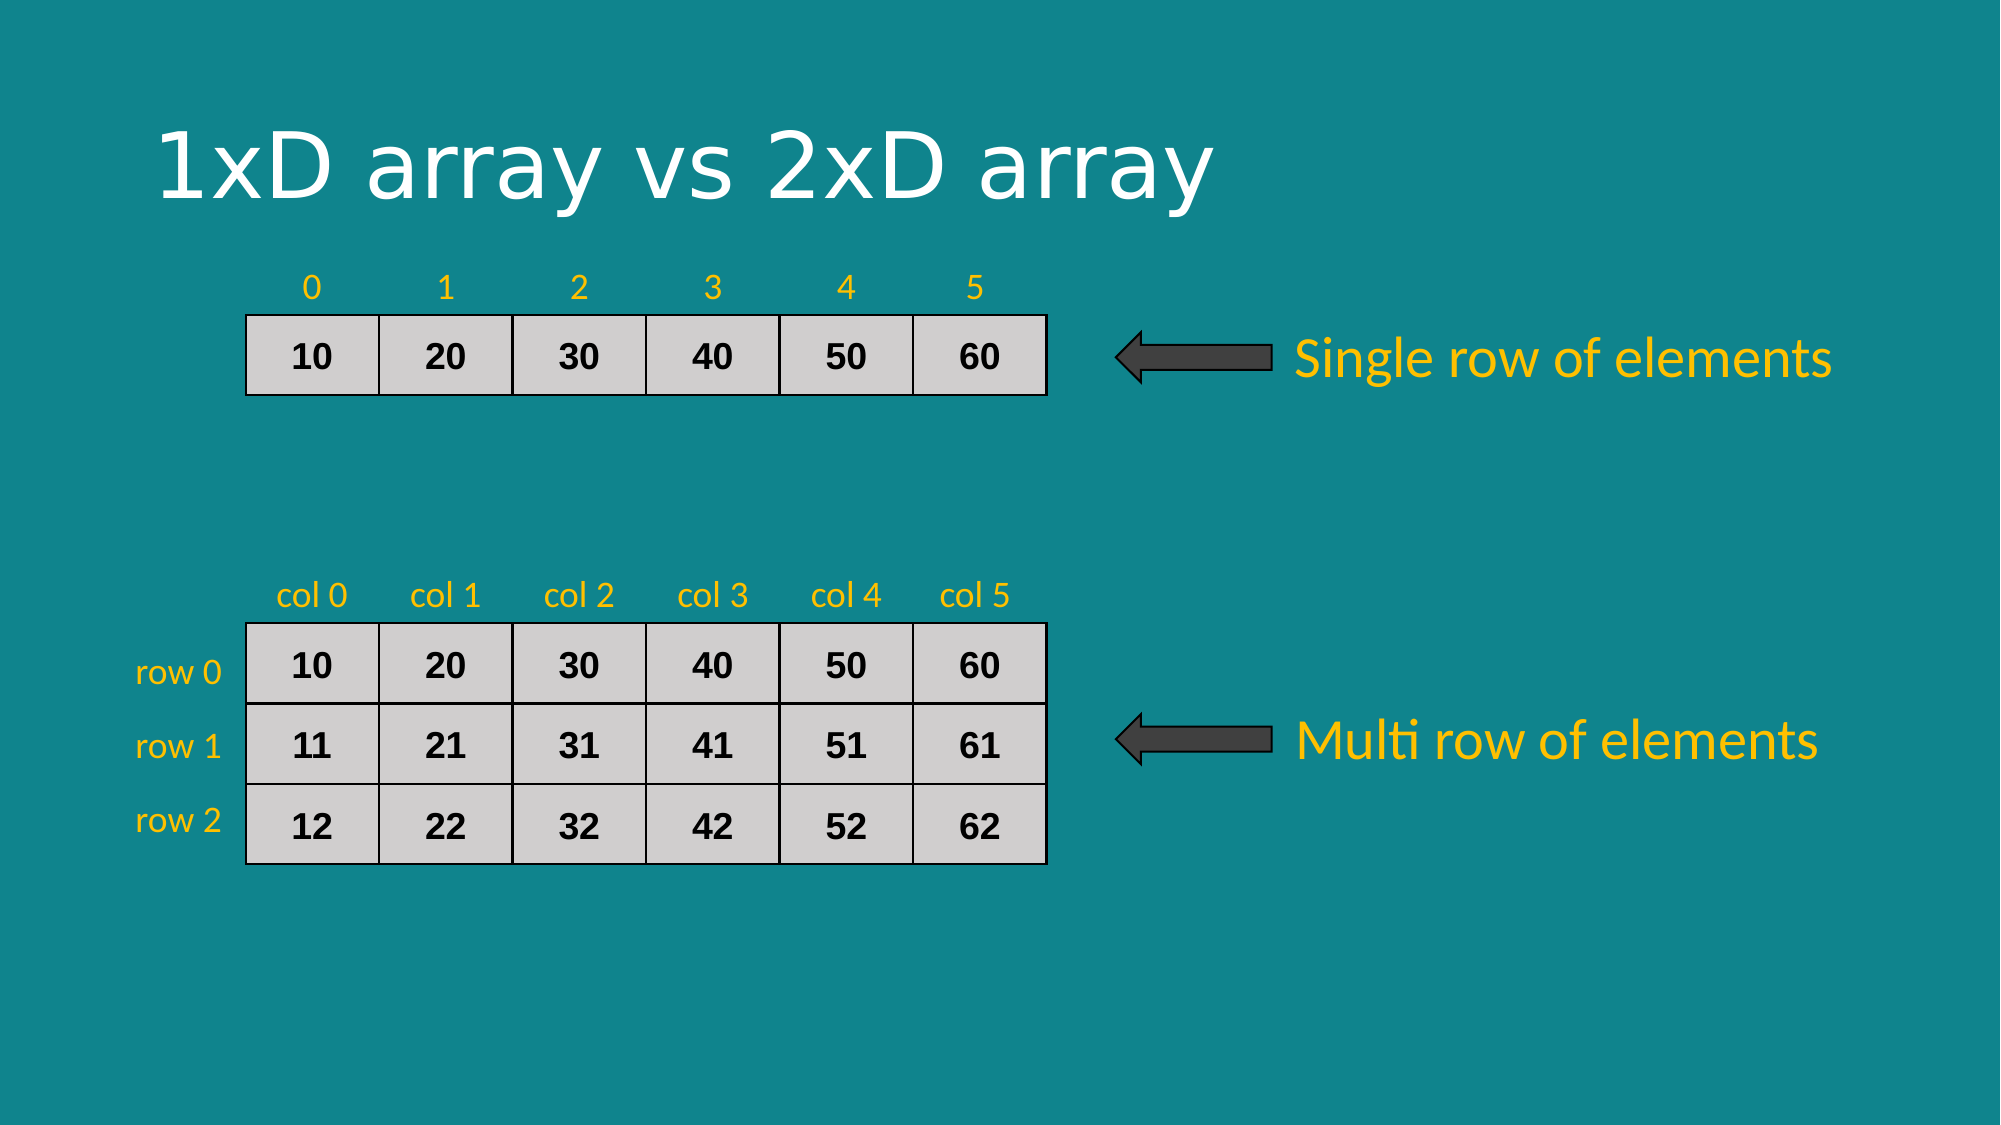

# 1xD array vs 2xD array
0
1
2
3
4
5
Single row of elements
10
20
30
40
50
60

col 0
col 1
col 2
col 3
col 4
col 5
10
20
30
40
50
60
row 0
Multi row of elements
11
21
31
41
51
61
row 1

12
22
32
42
52
62
row 2